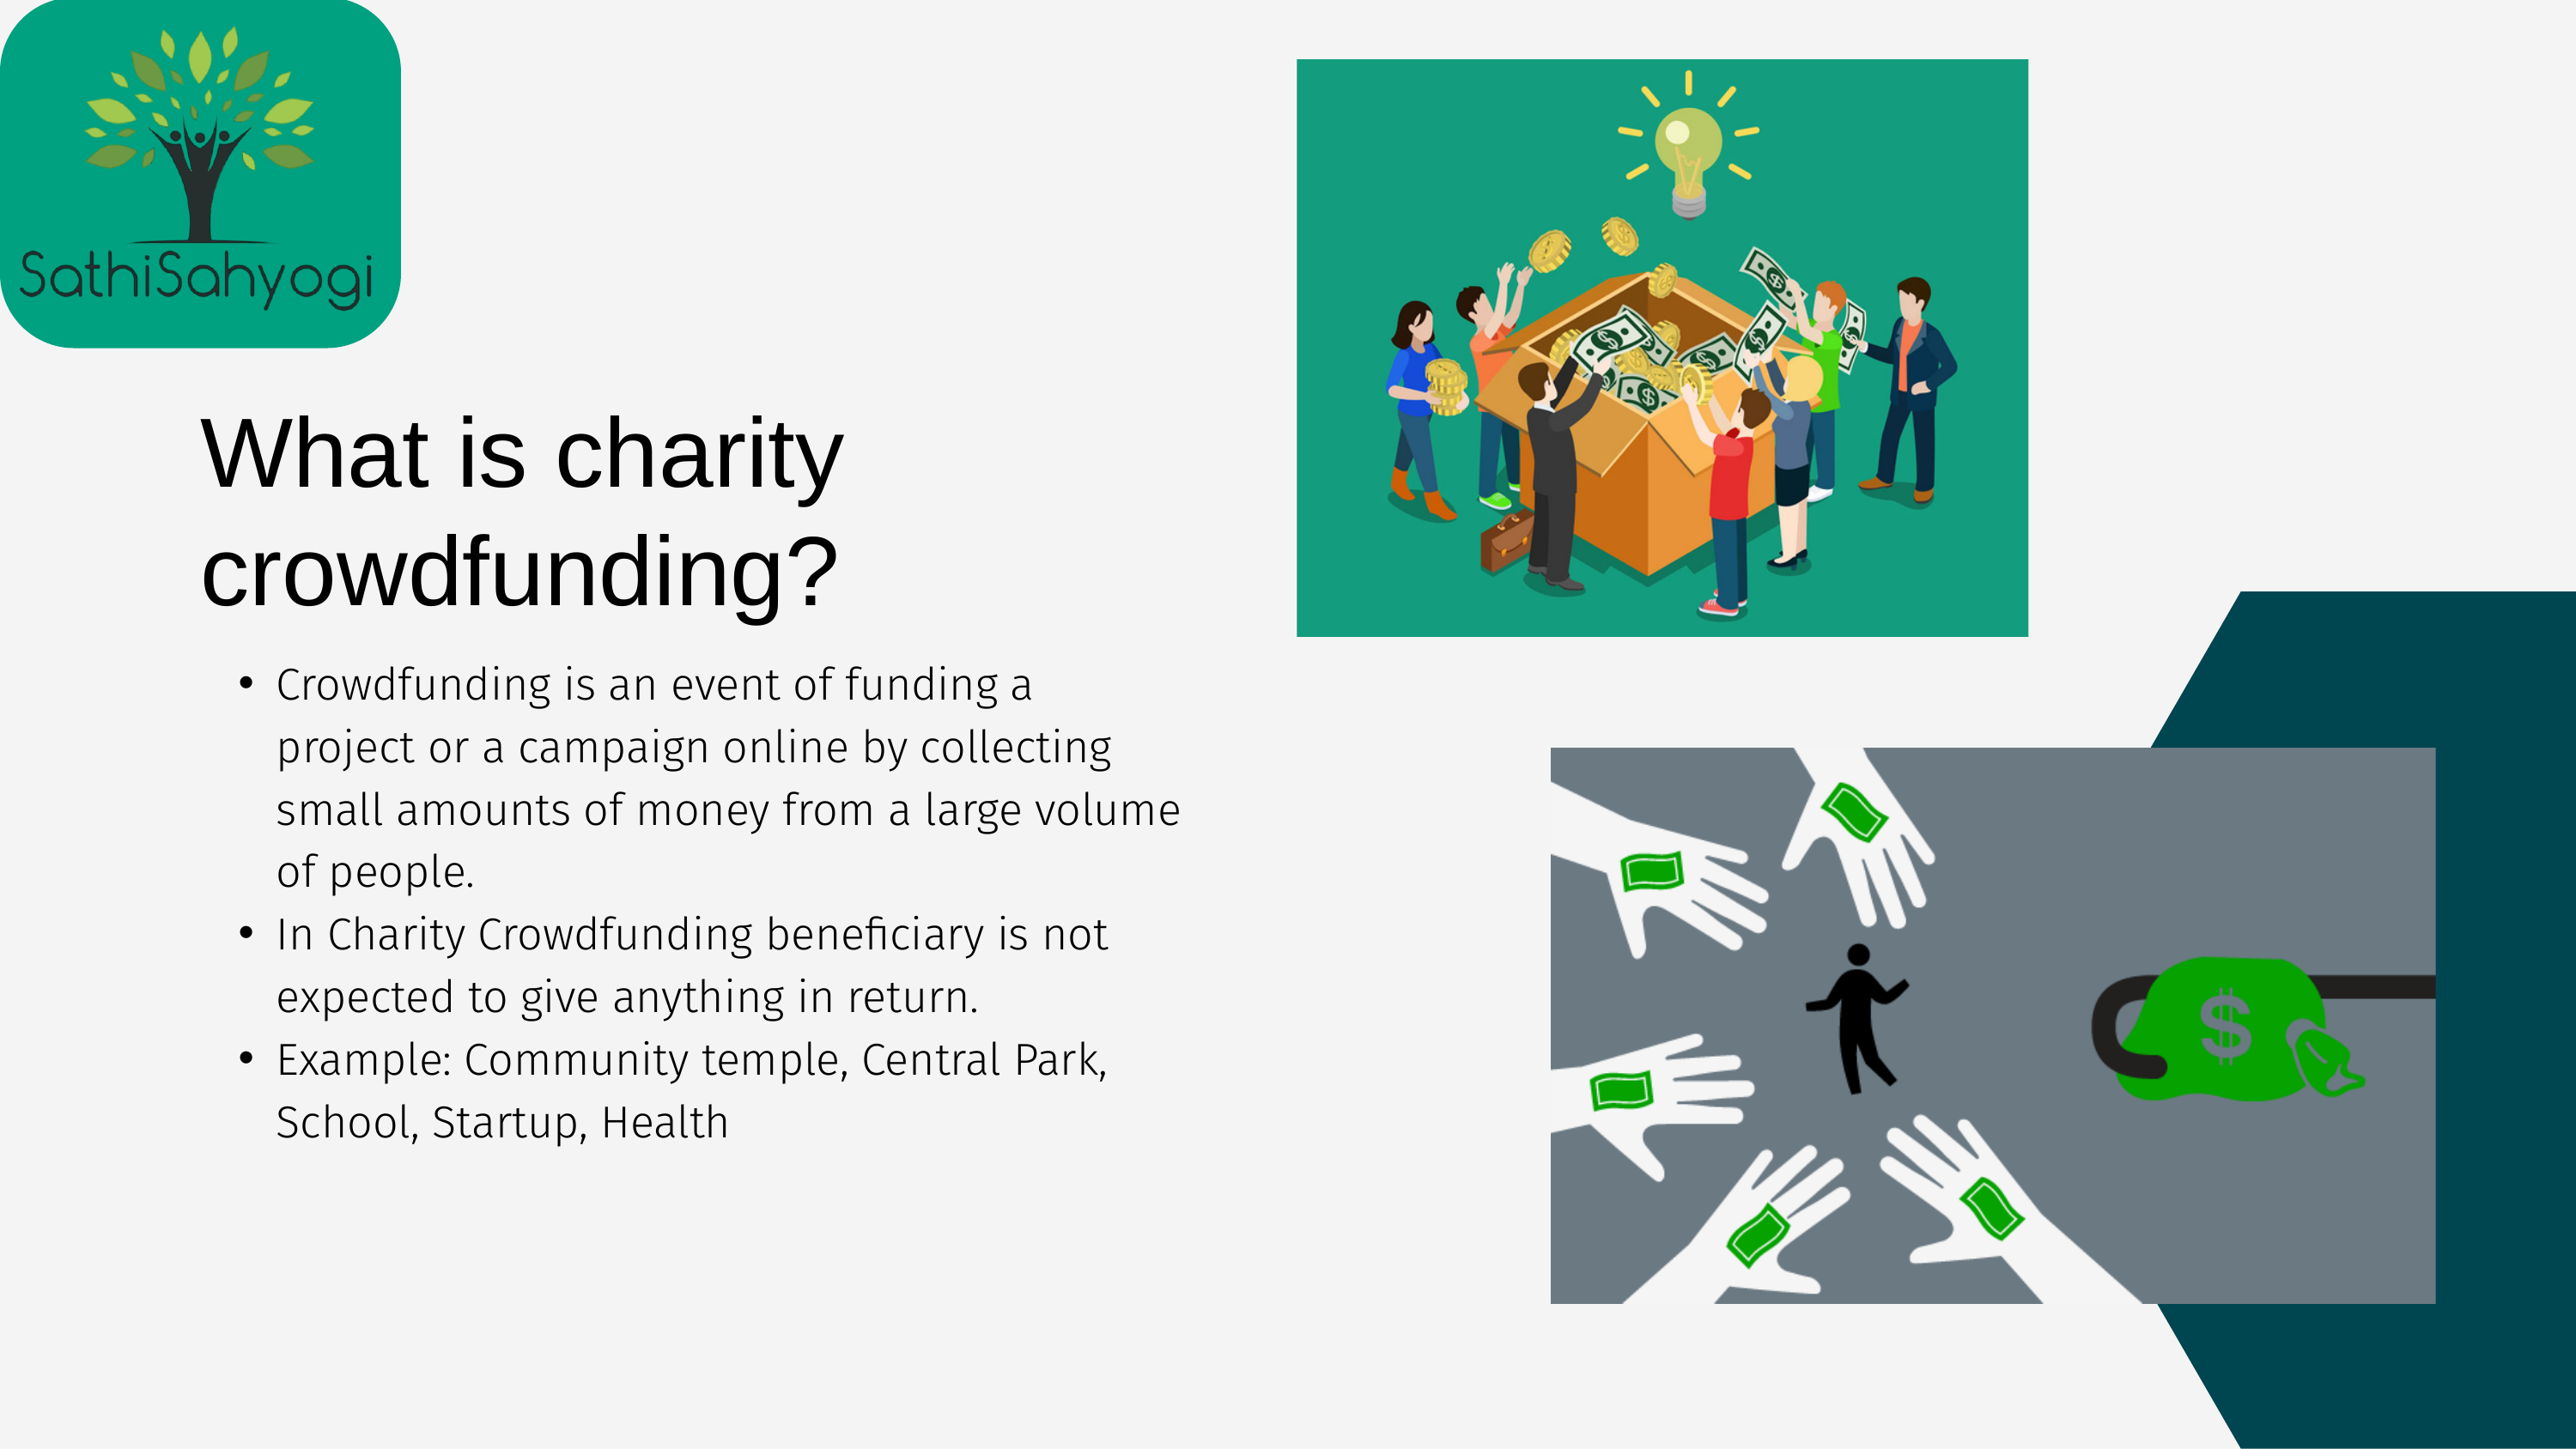

What is charity crowdfunding?
Crowdfunding is an event of funding a project or a campaign online by collecting small amounts of money from a large volume of people.
In Charity Crowdfunding beneficiary is not expected to give anything in return.
Example: Community temple, Central Park, School, Startup, Health